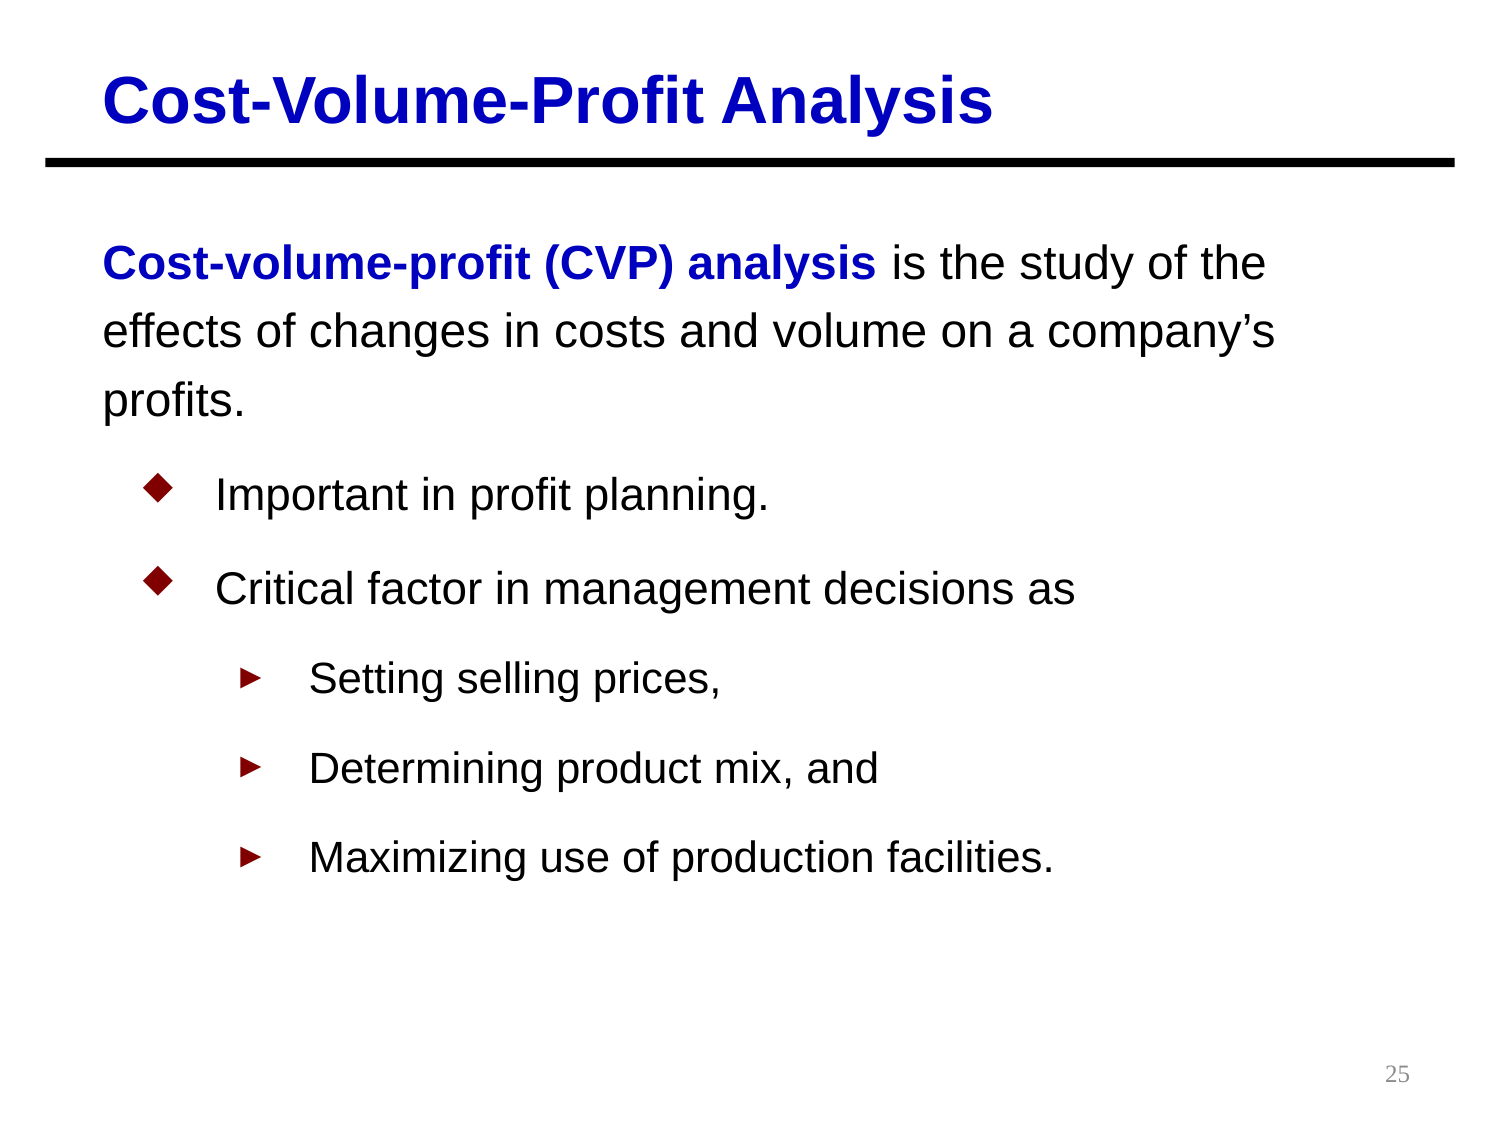

Cost-Volume-Profit Analysis

Cost-volume-profit (CVP) analysis is the study of the effects of changes in costs and volume on a company’s profits.
Important in profit planning.
Critical factor in management decisions as
Setting selling prices,
Determining product mix, and
Maximizing use of production facilities.
25